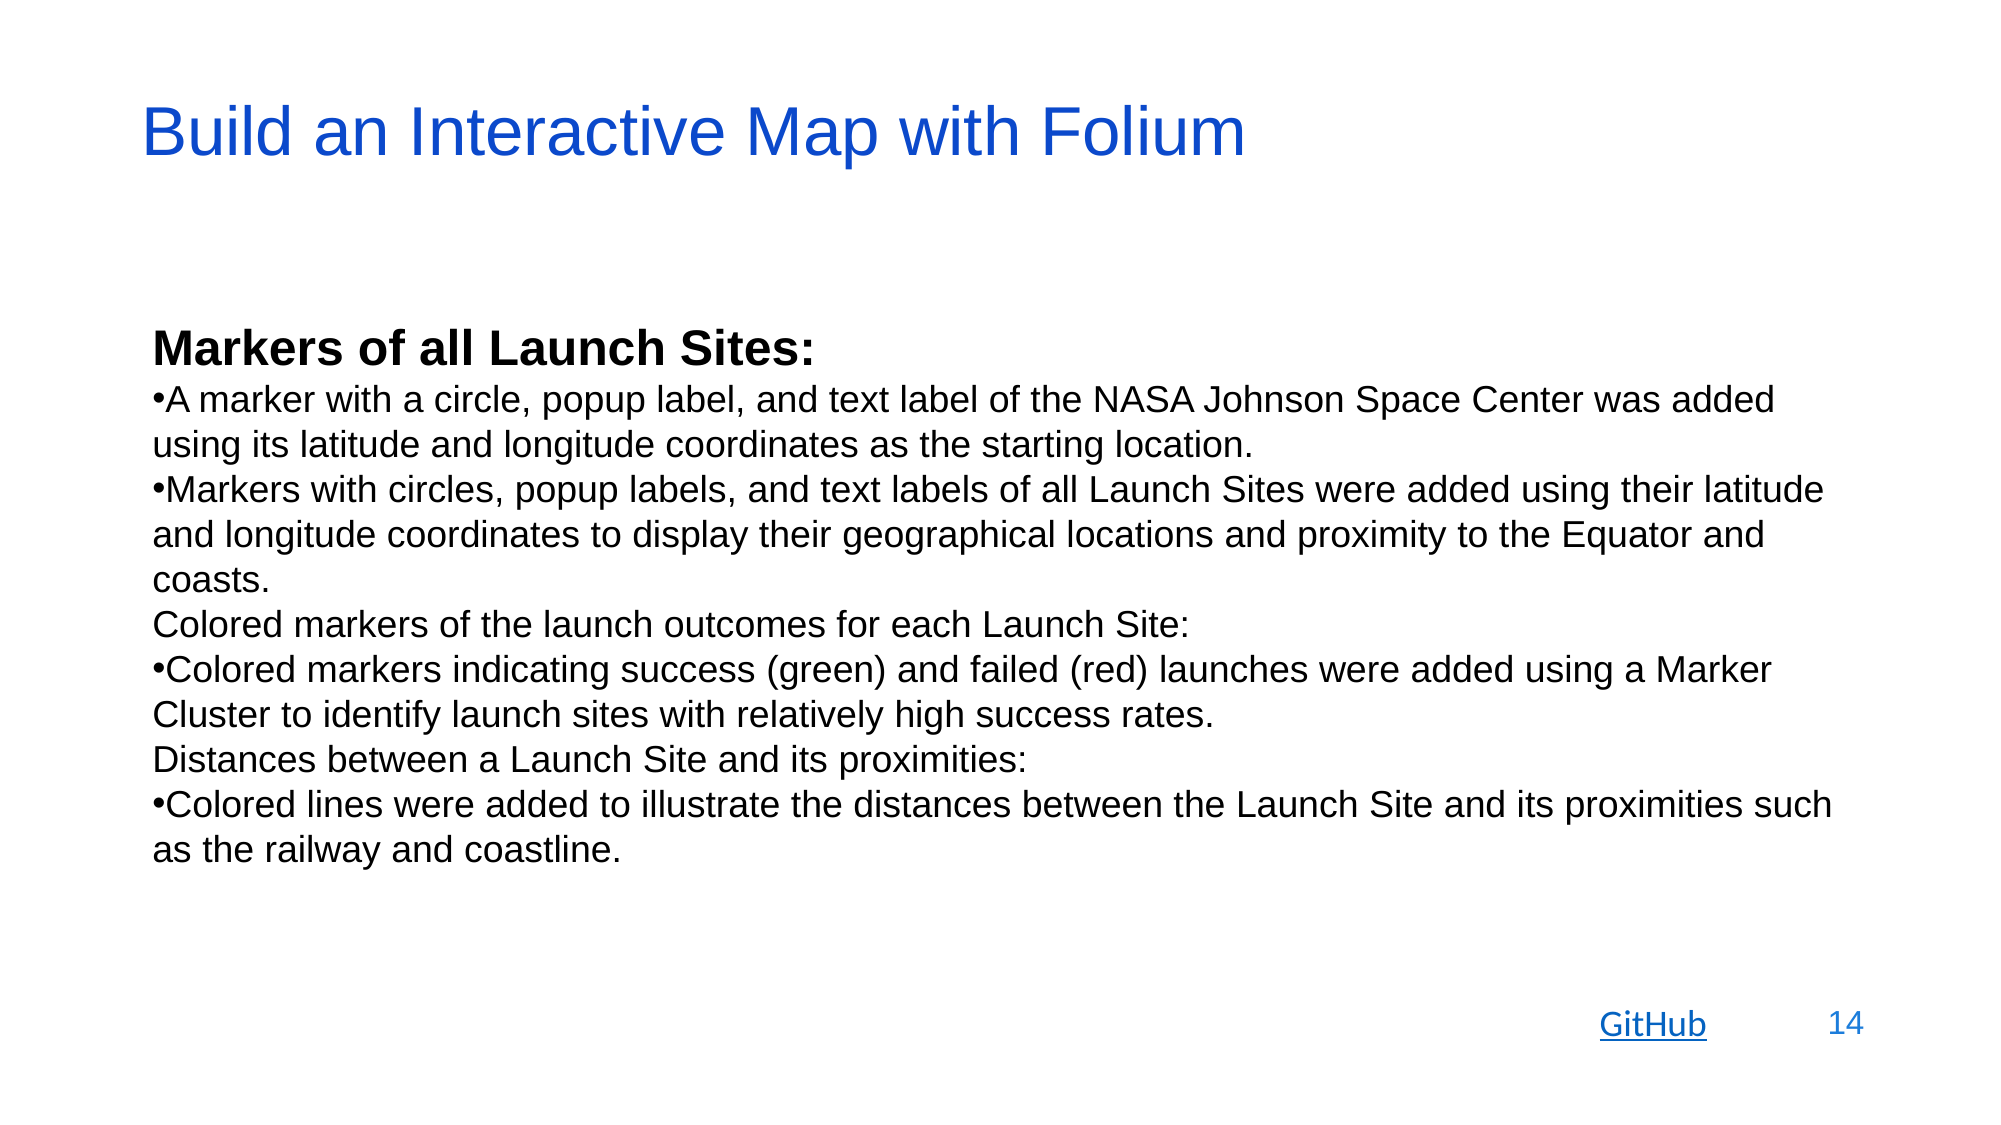

Build an Interactive Map with Folium
Markers of all Launch Sites:
A marker with a circle, popup label, and text label of the NASA Johnson Space Center was added using its latitude and longitude coordinates as the starting location.
Markers with circles, popup labels, and text labels of all Launch Sites were added using their latitude and longitude coordinates to display their geographical locations and proximity to the Equator and coasts.
Colored markers of the launch outcomes for each Launch Site:
Colored markers indicating success (green) and failed (red) launches were added using a Marker Cluster to identify launch sites with relatively high success rates.
Distances between a Launch Site and its proximities:
Colored lines were added to illustrate the distances between the Launch Site and its proximities such as the railway and coastline.

14
GitHub